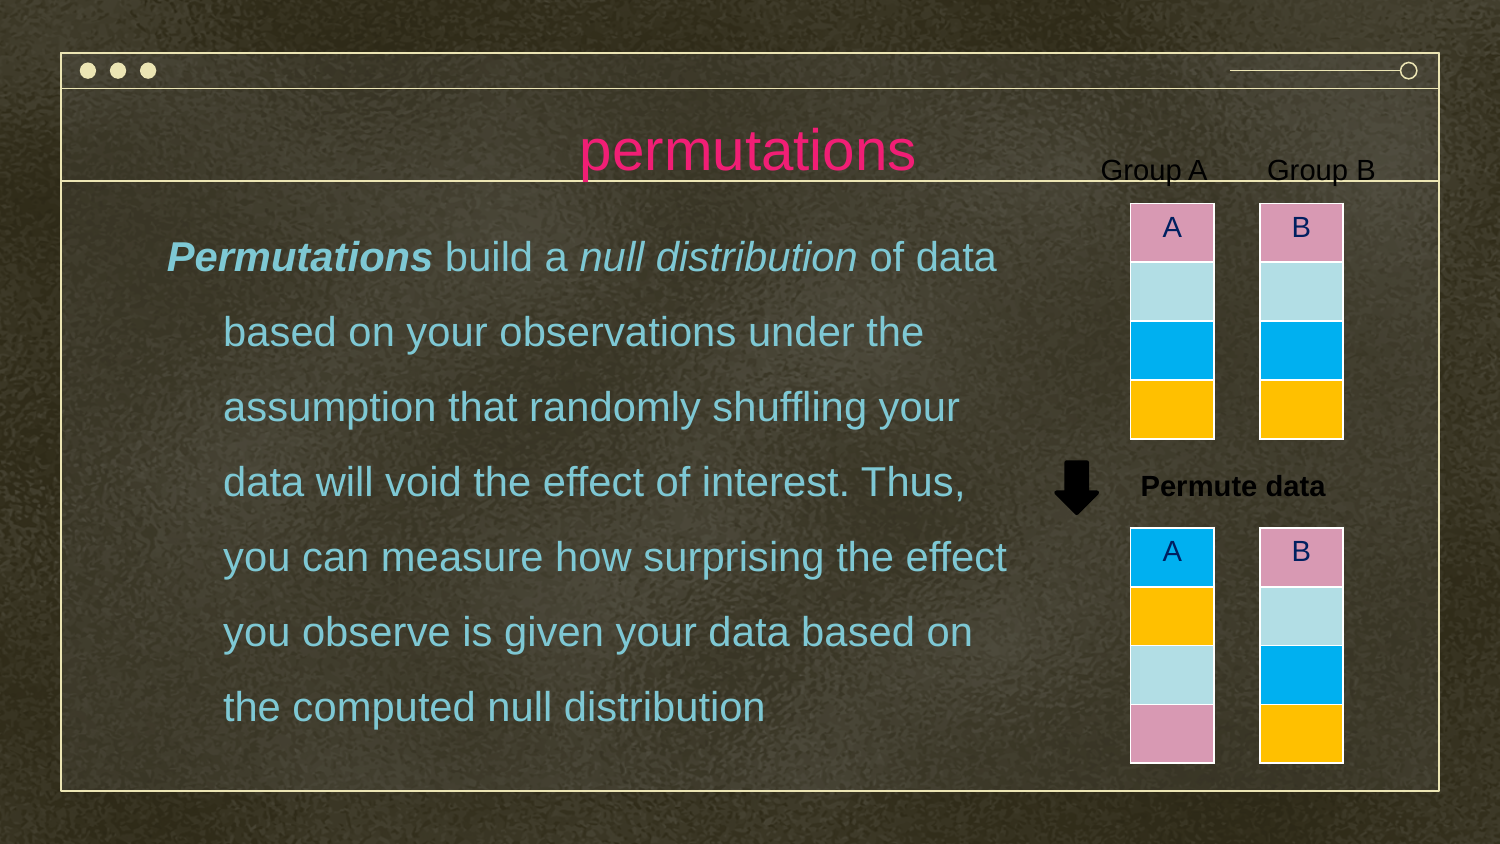

# permutations
Group A	  Group B
Permutations build a null distribution of data based on your observations under the assumption that randomly shuffling your data will void the effect of interest. Thus, you can measure how surprising the effect you observe is given your data based on the computed null distribution
| A |
| --- |
|  |
|  |
|  |
| B |
| --- |
|  |
|  |
|  |
Permute data

| A |
| --- |
|  |
|  |
|  |
| B |
| --- |
|  |
|  |
|  |